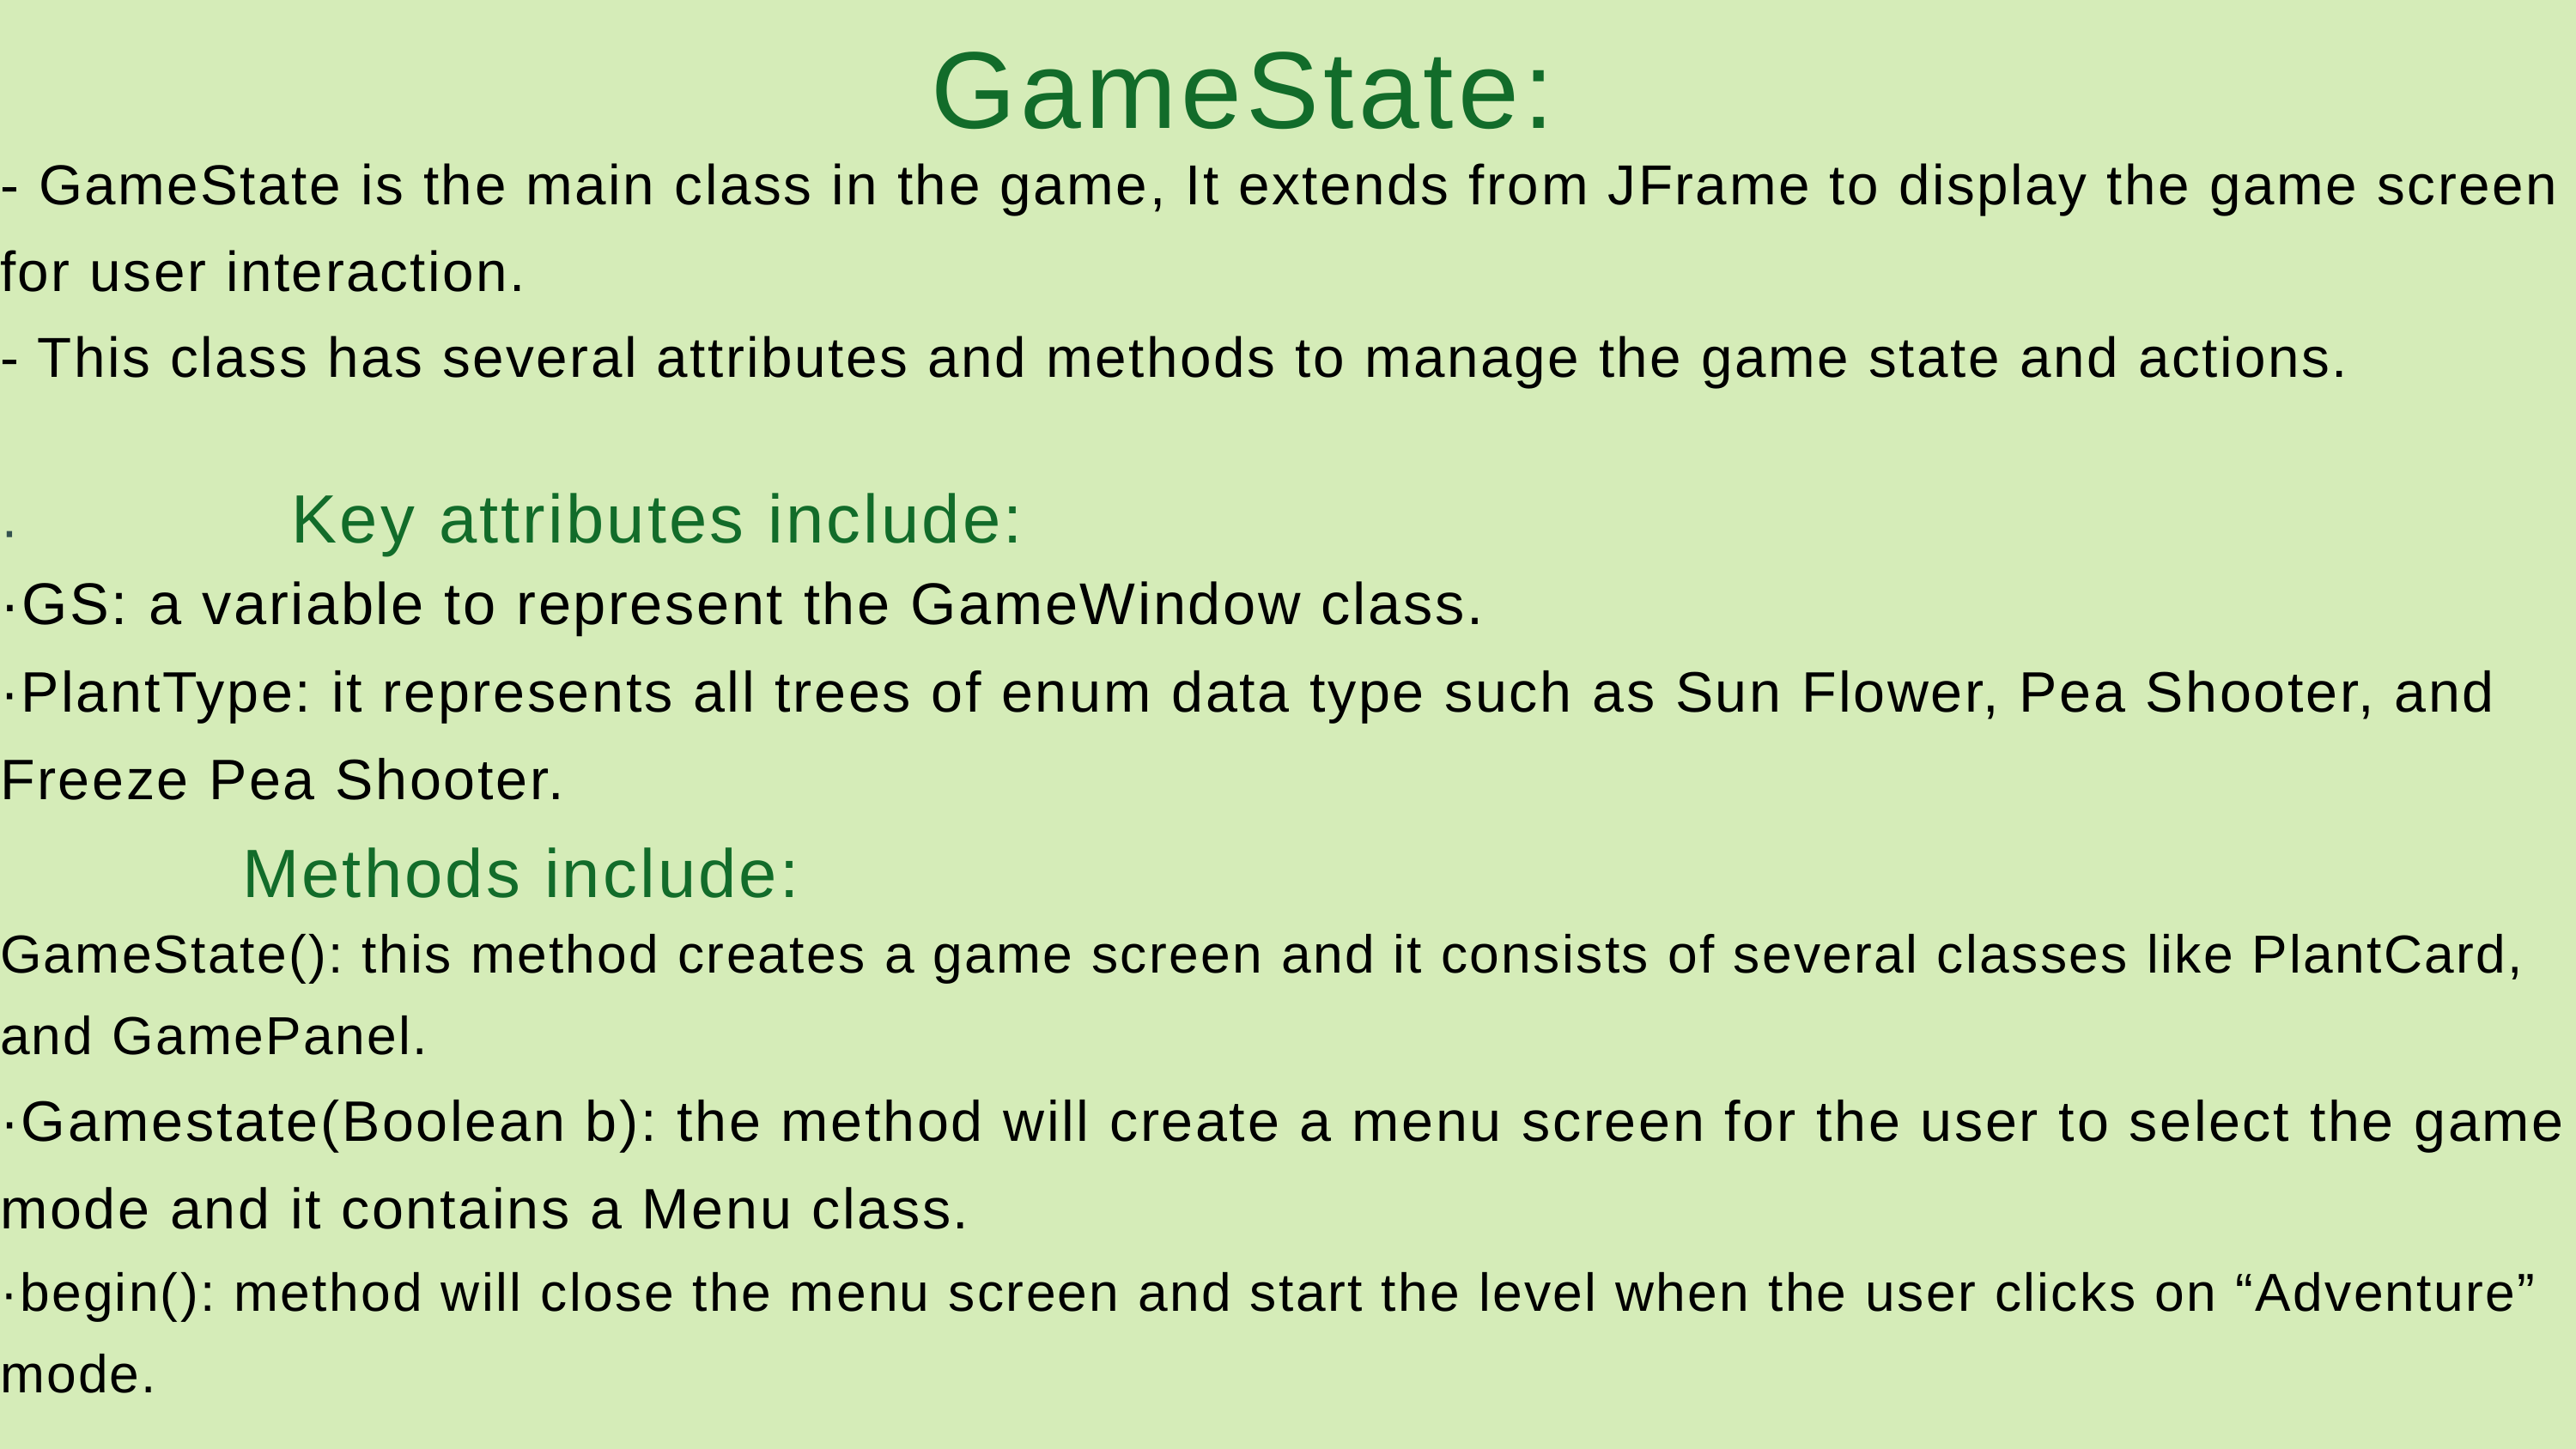

GameState:

- GameState is the main class in the game, It extends from JFrame to display the game screen for user interaction.
- This class has several attributes and methods to manage the game state and actions.

·

Key attributes include:
·GS: a variable to represent the GameWindow class.
·PlantType: it represents all trees of enum data type such as Sun Flower, Pea Shooter, and Freeze Pea Shooter.

Methods include:
GameState(): this method creates a game screen and it consists of several classes like PlantCard, and GamePanel.
·Gamestate(Boolean b): the method will create a menu screen for the user to select the game mode and it contains a Menu class.
·begin(): method will close the menu screen and start the level when the user clicks on “Adventure” mode.